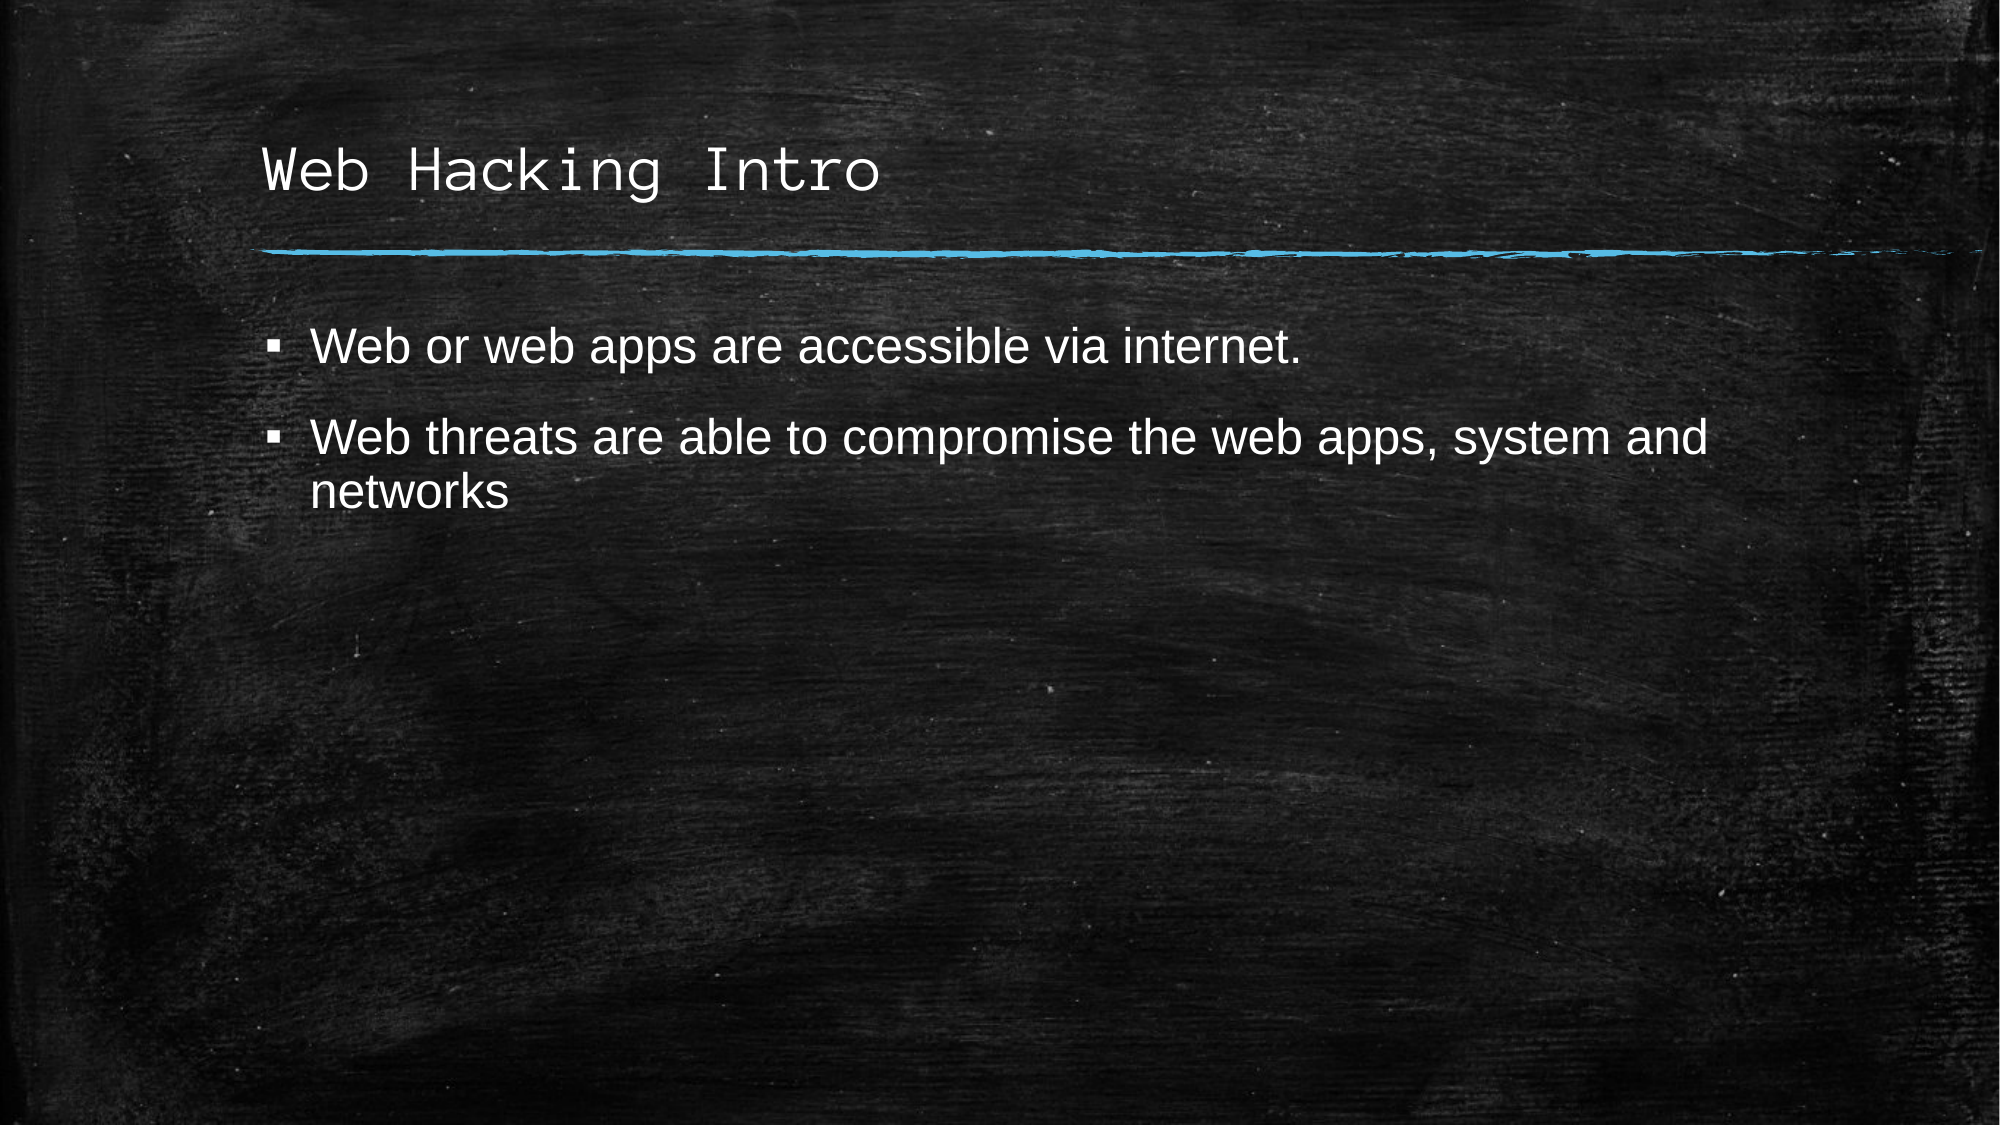

# Web Hacking Intro
Web or web apps are accessible via internet.
Web threats are able to compromise the web apps, system and networks